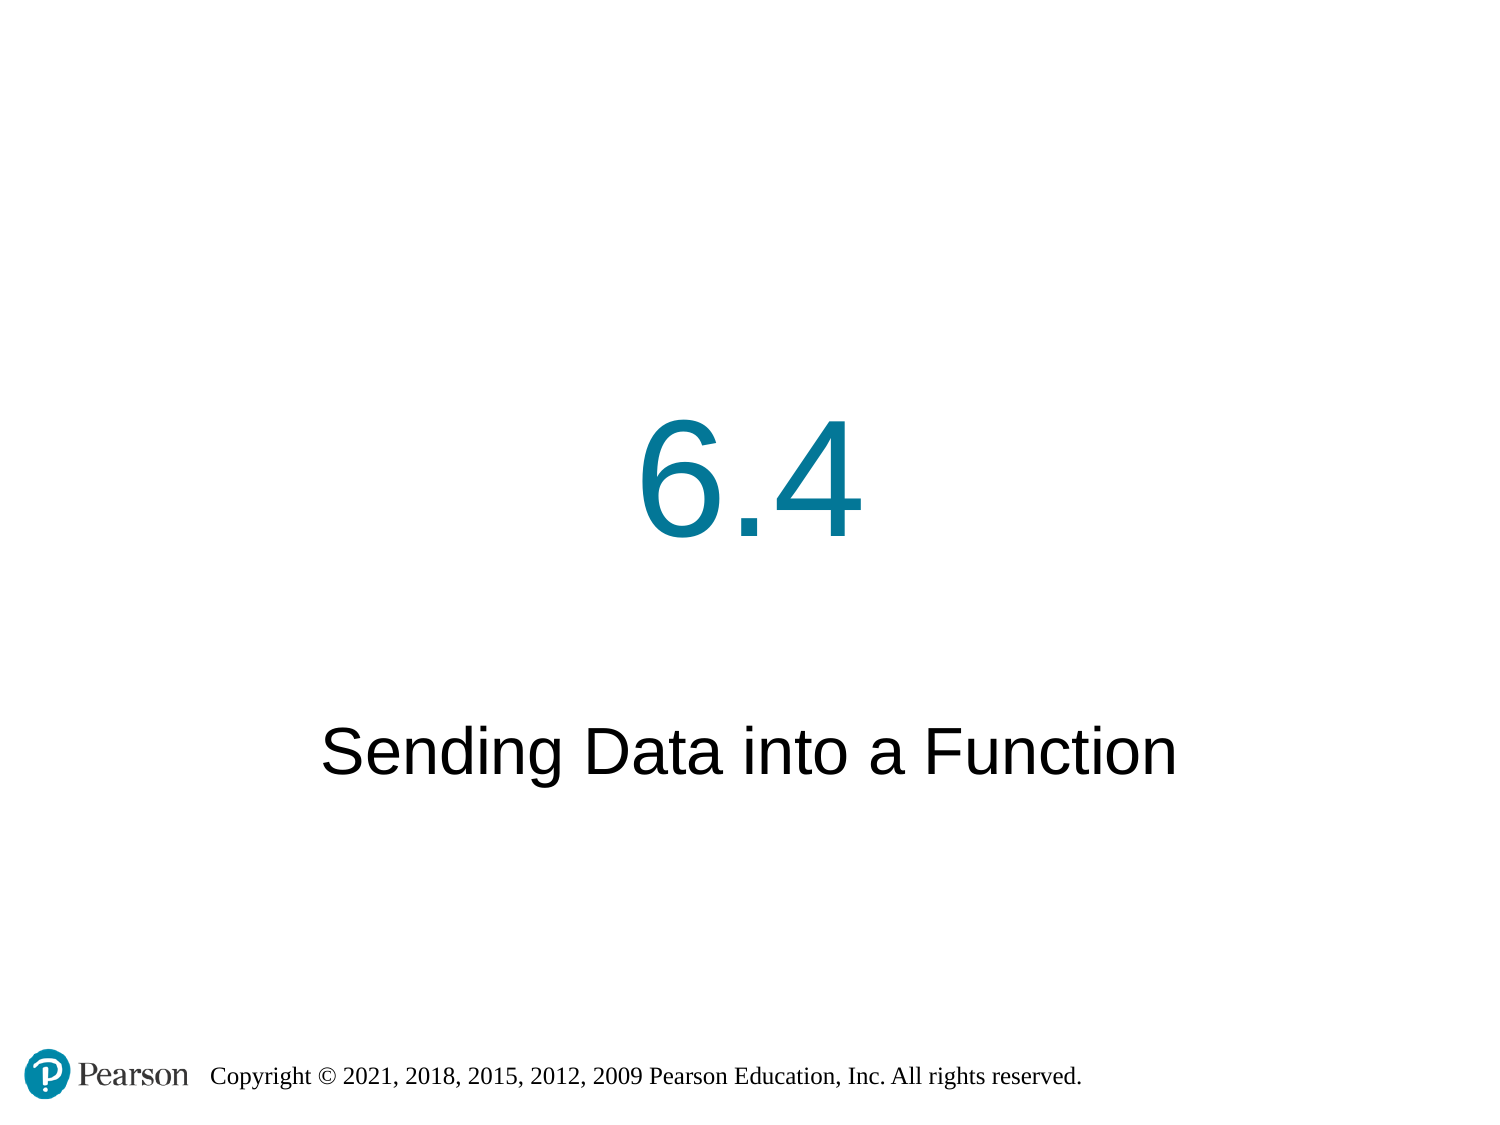

# 6.4
Sending Data into a Function